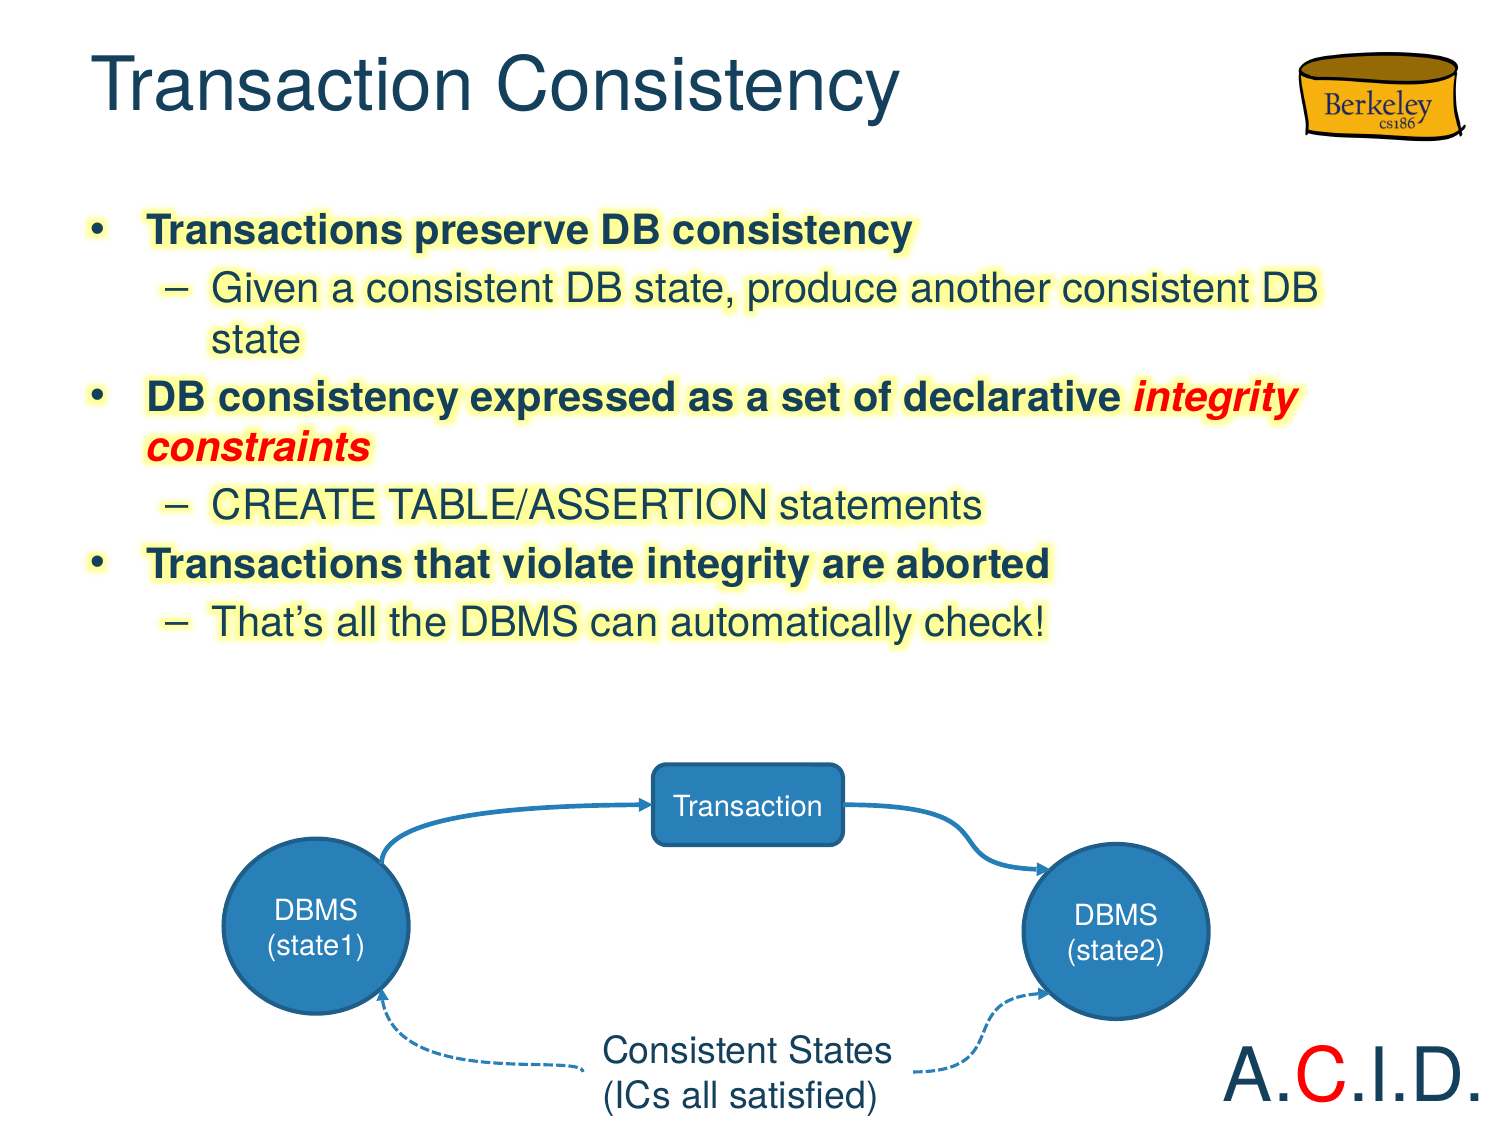

# Transaction Consistency
Transactions preserve DB consistency
Given a consistent DB state, produce another consistent DB state
DB consistency expressed as a set of declarative integrity constraints
CREATE TABLE/ASSERTION statements
Transactions that violate integrity are aborted
That’s all the DBMS can automatically check!

Transaction
DBMS
(state1)
DBMS
(state2)
Consistent States
(ICs all satisfied)
A.C.I.D.